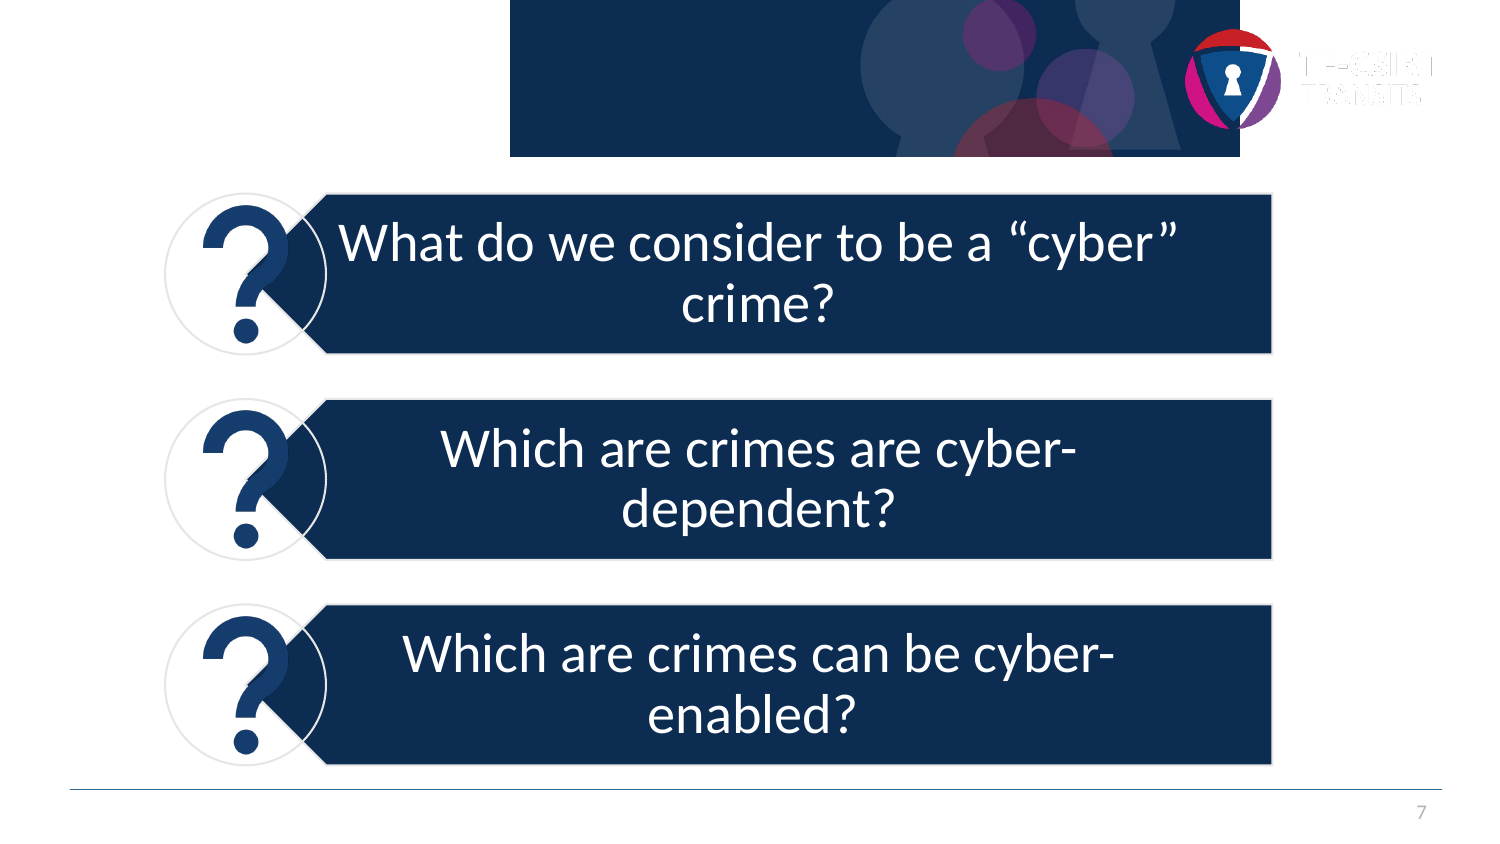

Group Discussion
What do we consider to be a “cyber” crime?
Which are crimes are cyber-dependent?
Which are crimes can be cyber-enabled?
7